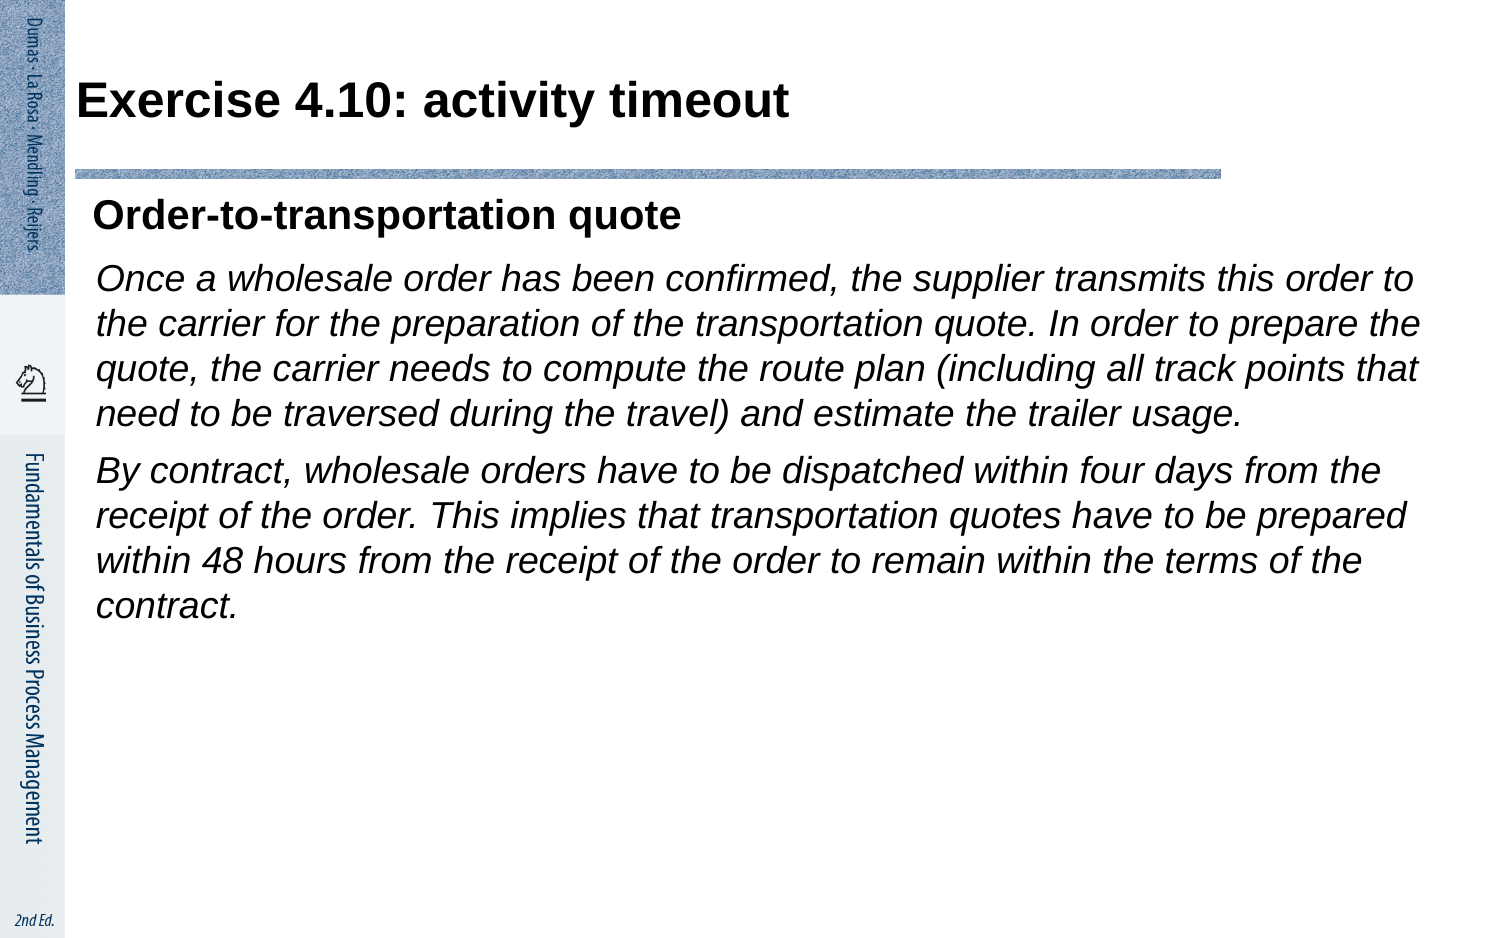

# Exercise 4.10: activity timeout
Order-to-transportation quote
Once a wholesale order has been confirmed, the supplier transmits this order to the carrier for the preparation of the transportation quote. In order to prepare the quote, the carrier needs to compute the route plan (including all track points that need to be traversed during the travel) and estimate the trailer usage.
By contract, wholesale orders have to be dispatched within four days from the receipt of the order. This implies that transportation quotes have to be prepared within 48 hours from the receipt of the order to remain within the terms of the contract.